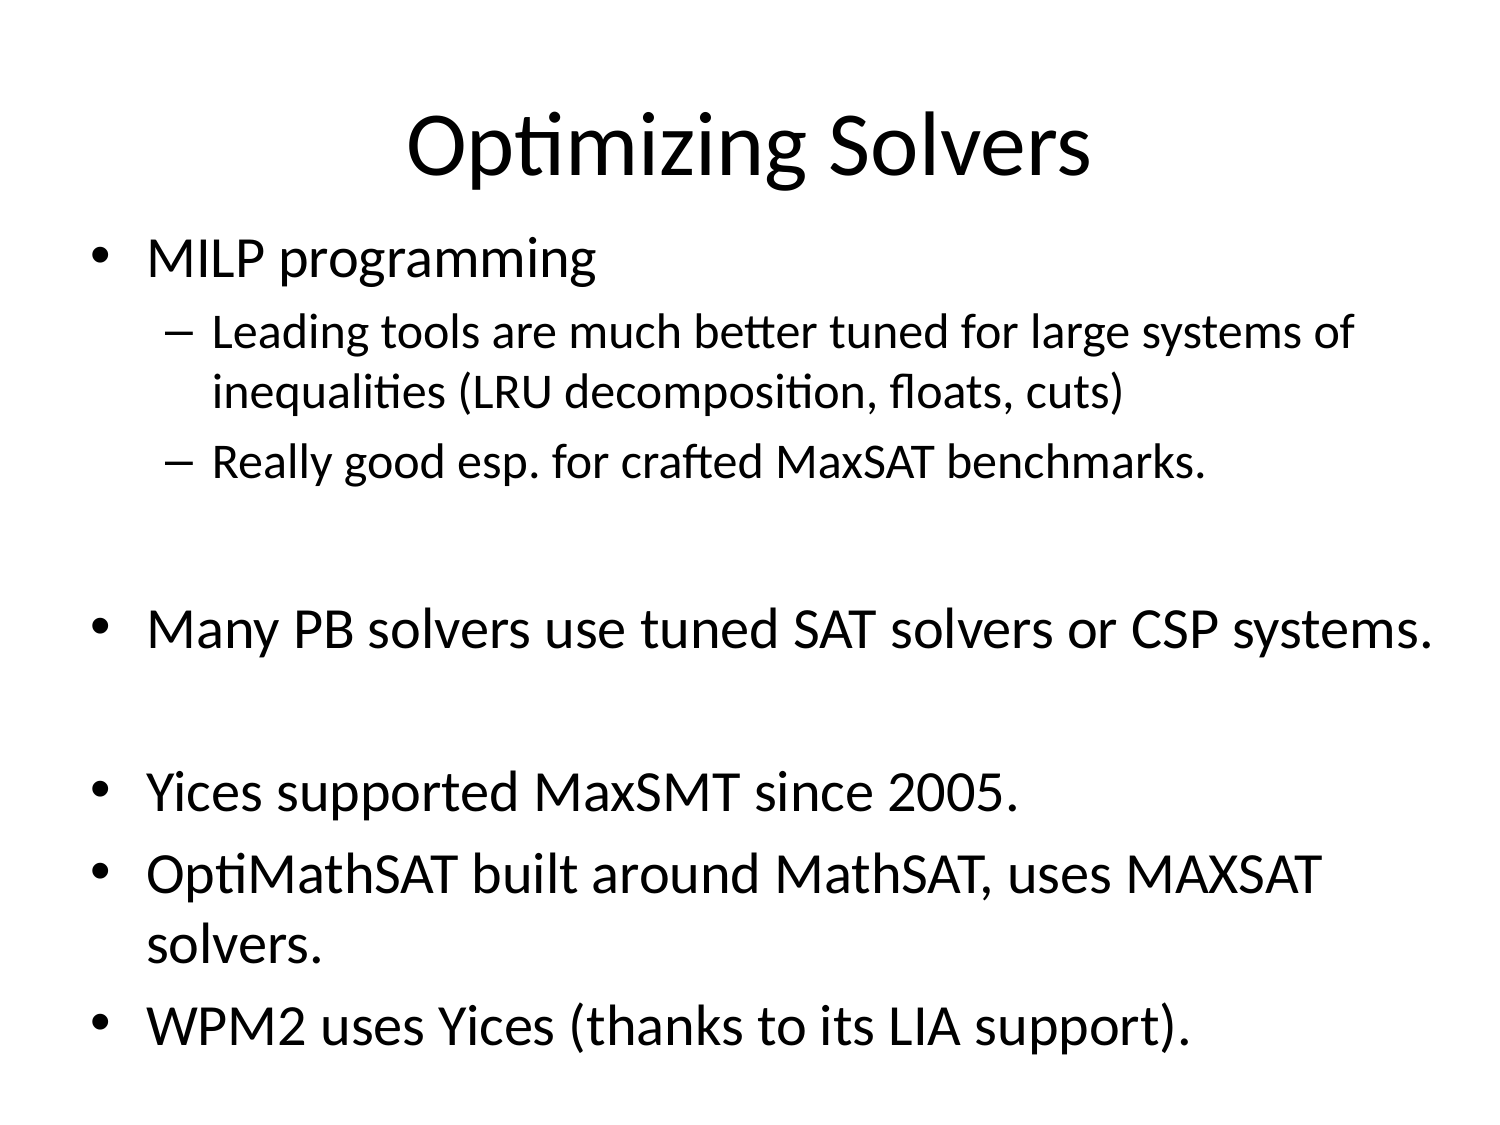

# Optimizing Solvers
MILP programming
Leading tools are much better tuned for large systems of inequalities (LRU decomposition, floats, cuts)
Really good esp. for crafted MaxSAT benchmarks.

Many PB solvers use tuned SAT solvers or CSP systems.

Yices supported MaxSMT since 2005.
OptiMathSAT built around MathSAT, uses MAXSAT solvers.
WPM2 uses Yices (thanks to its LIA support).